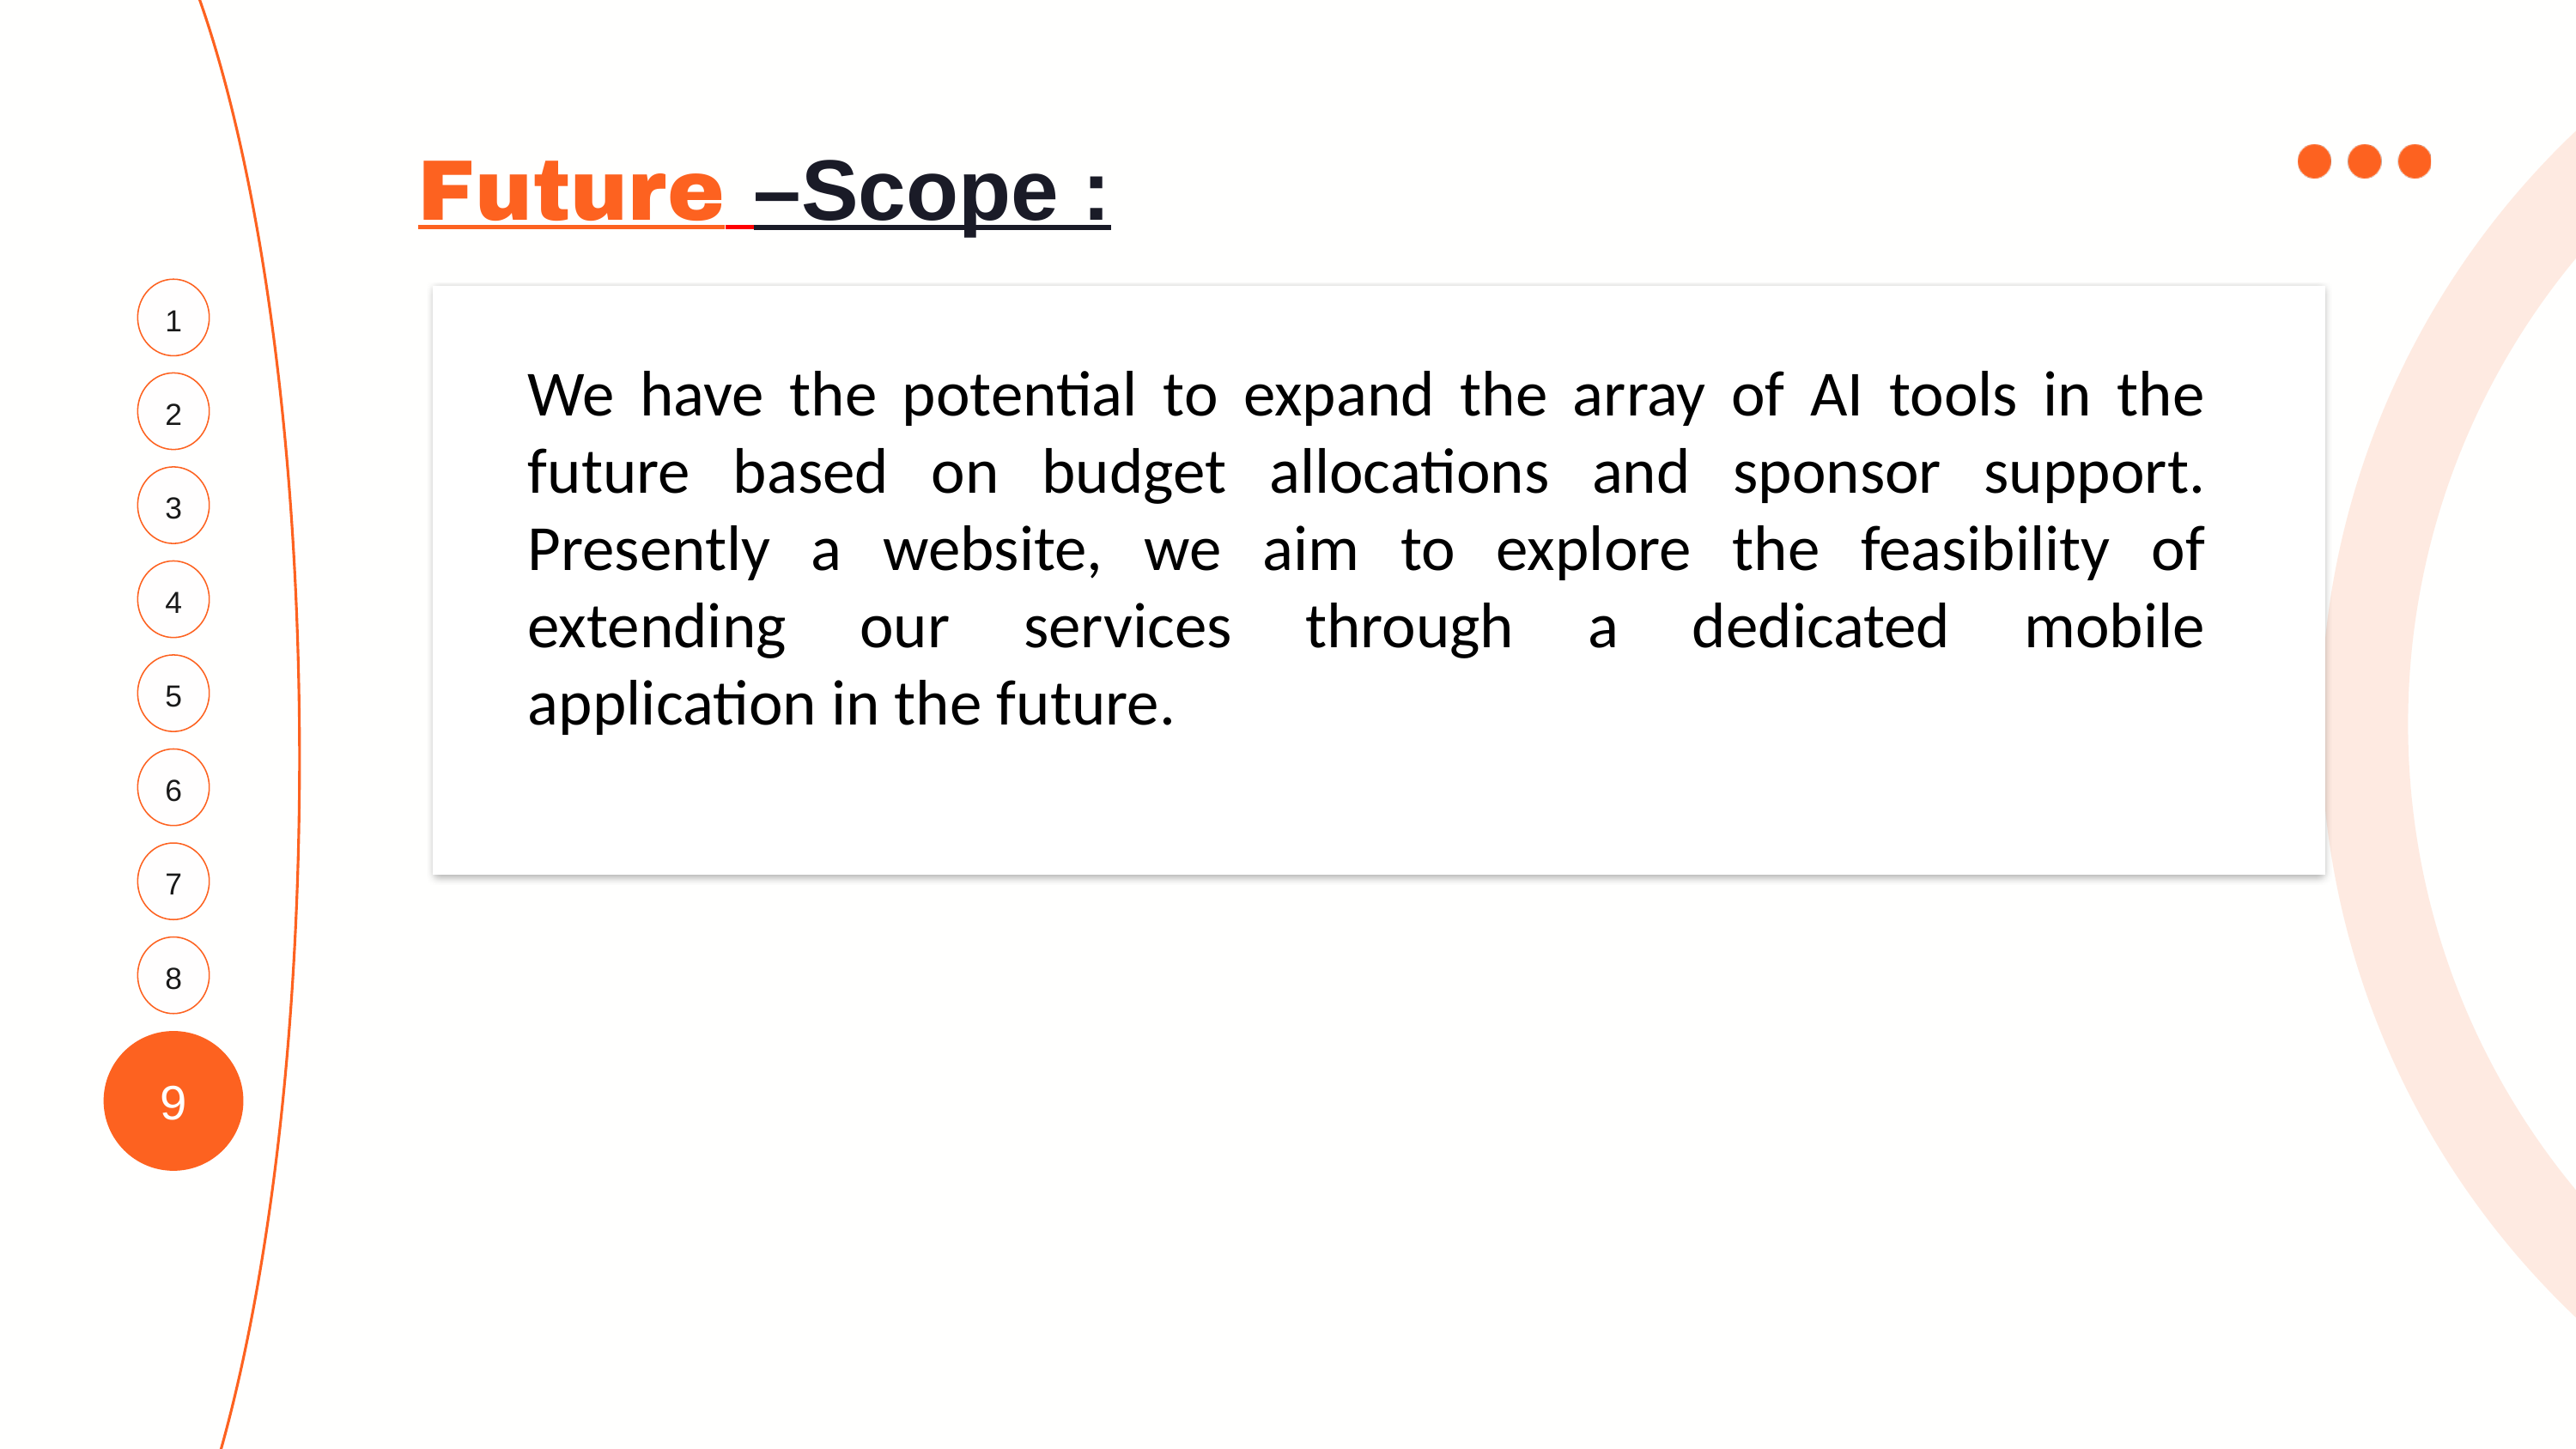

Future –Scope :

1

We have the potential to expand the array of AI tools in the future based on budget allocations and sponsor support. Presently a website, we aim to explore the feasibility of extending our services through a dedicated mobile application in the future.

2

3

4

5

6

7

8

9